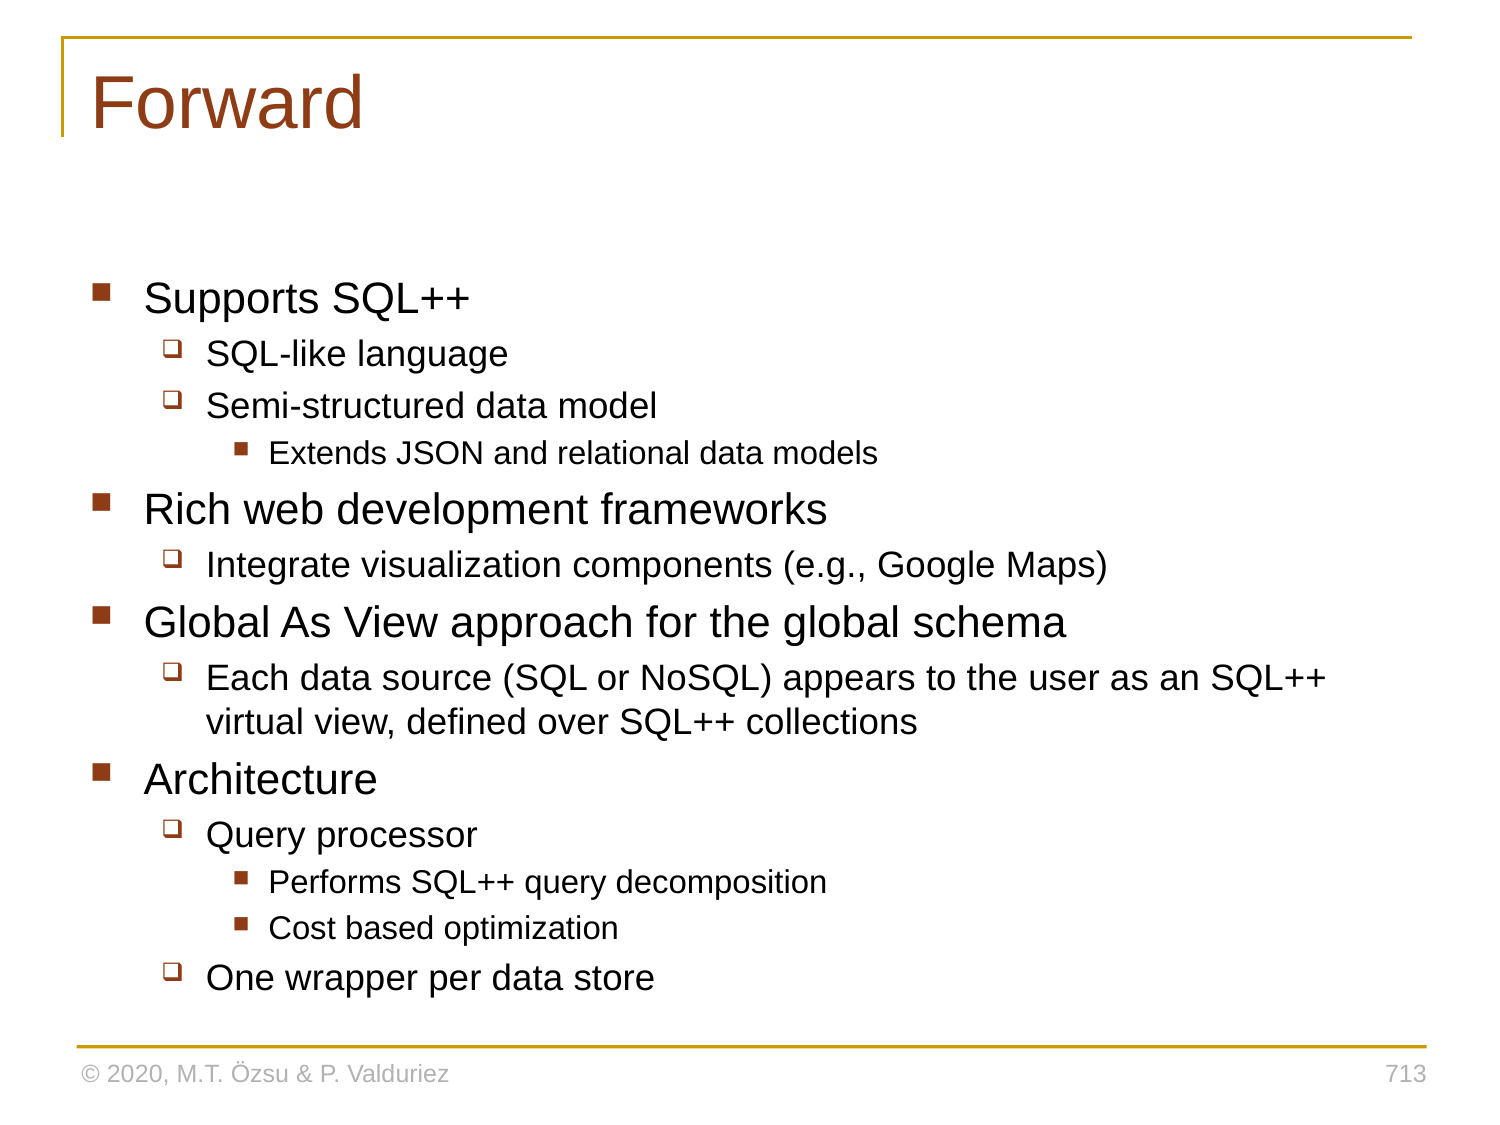

# Forward
Supports SQL++
SQL-like language
Semi-structured data model
Extends JSON and relational data models
Rich web development frameworks
Integrate visualization components (e.g., Google Maps)
Global As View approach for the global schema
Each data source (SQL or NoSQL) appears to the user as an SQL++ virtual view, defined over SQL++ collections
Architecture
Query processor
Performs SQL++ query decomposition
Cost based optimization
One wrapper per data store

© 2020, M.T. Özsu & P. Valduriez
713